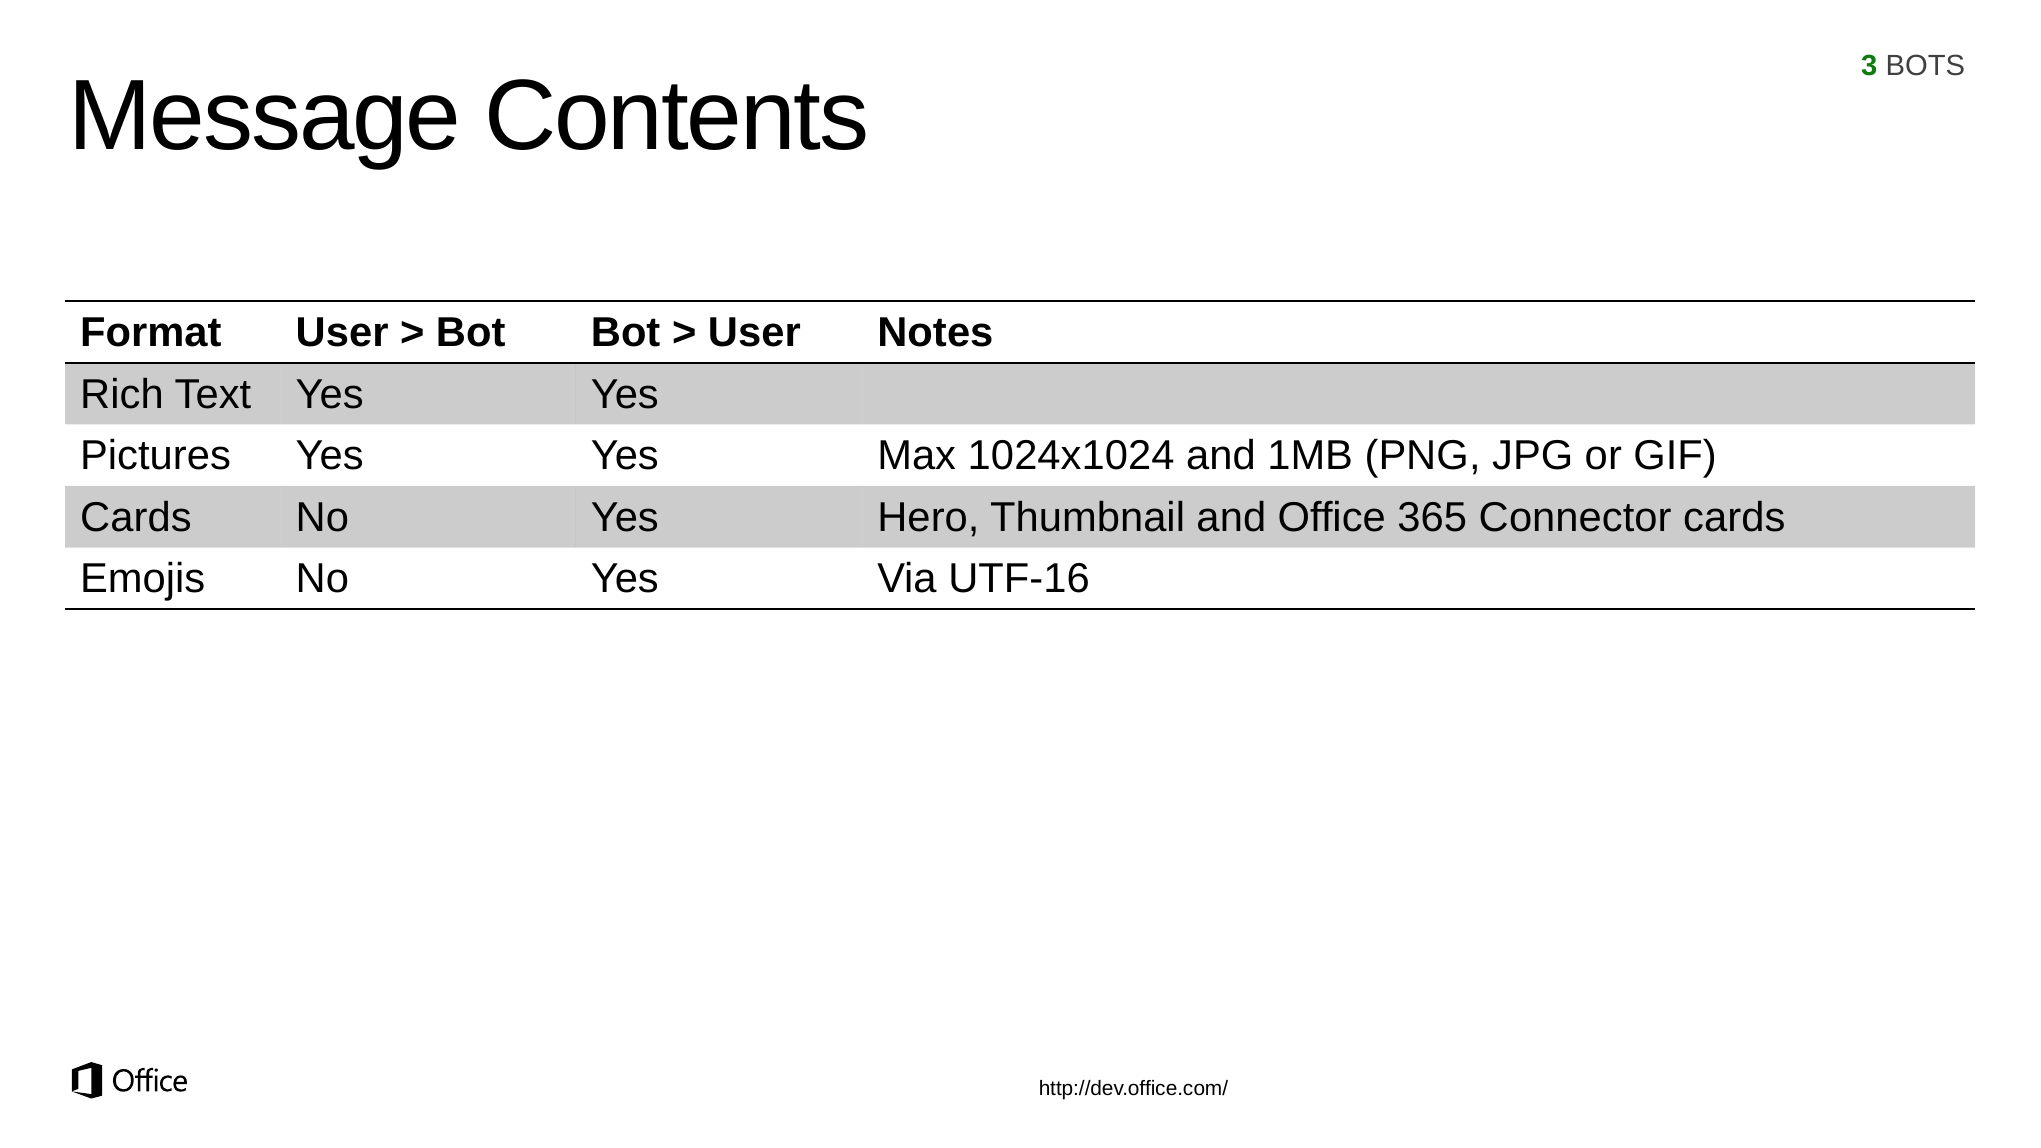

3 BOTS

# Message Contents
| Format | User > Bot | Bot > User | Notes |
| --- | --- | --- | --- |
| Rich Text | Yes | Yes |  |
| Pictures | Yes | Yes | Max 1024x1024 and 1MB (PNG, JPG or GIF) |
| Cards | No | Yes | Hero, Thumbnail and Office 365 Connector cards |
| Emojis | No | Yes | Via UTF-16 |